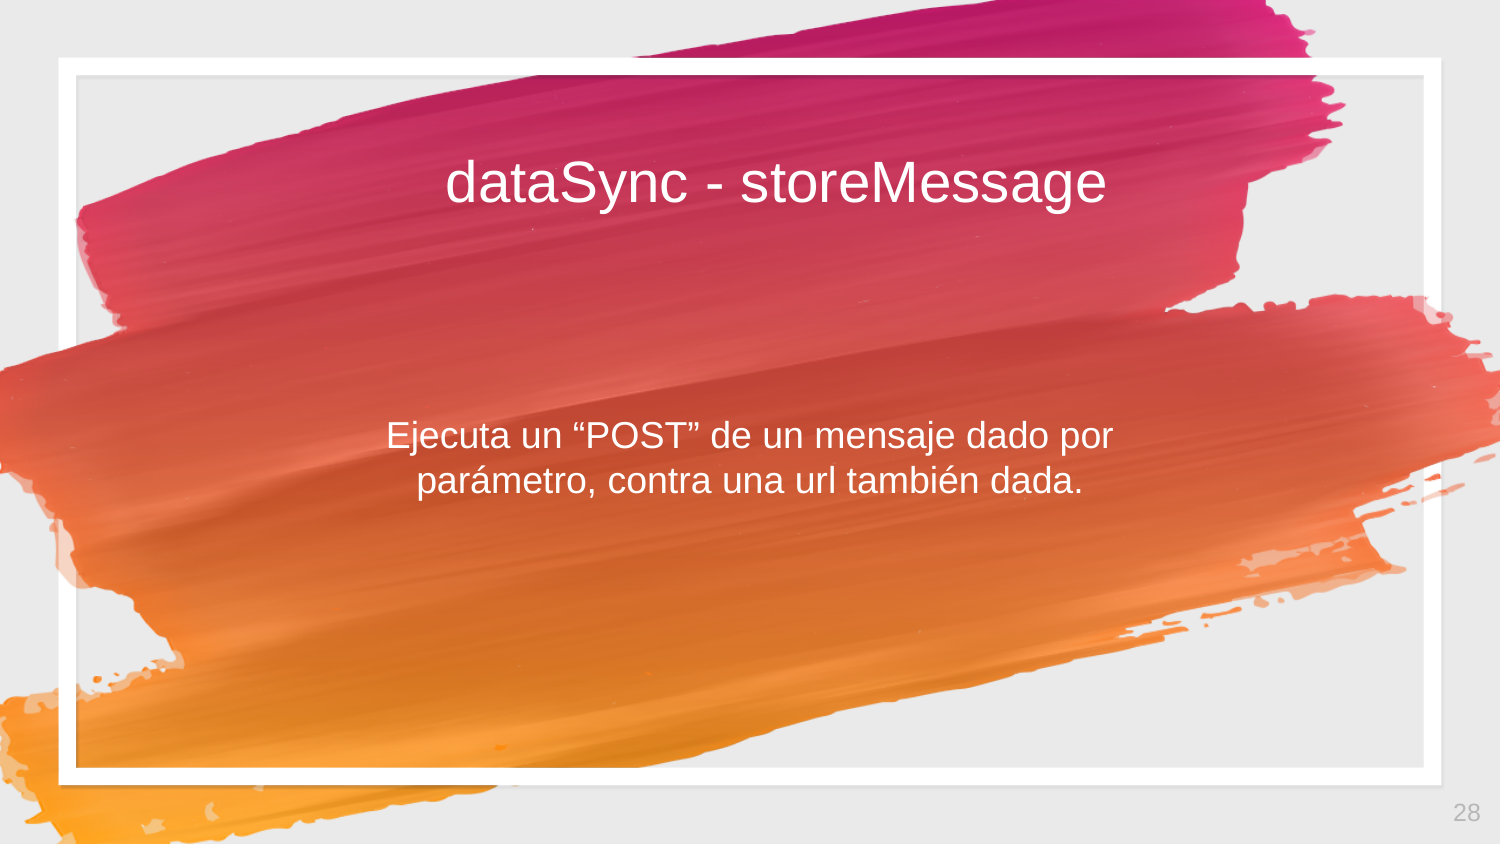

dataSync - storeMessage
Ejecuta un “POST” de un mensaje dado por parámetro, contra una url también dada.
28